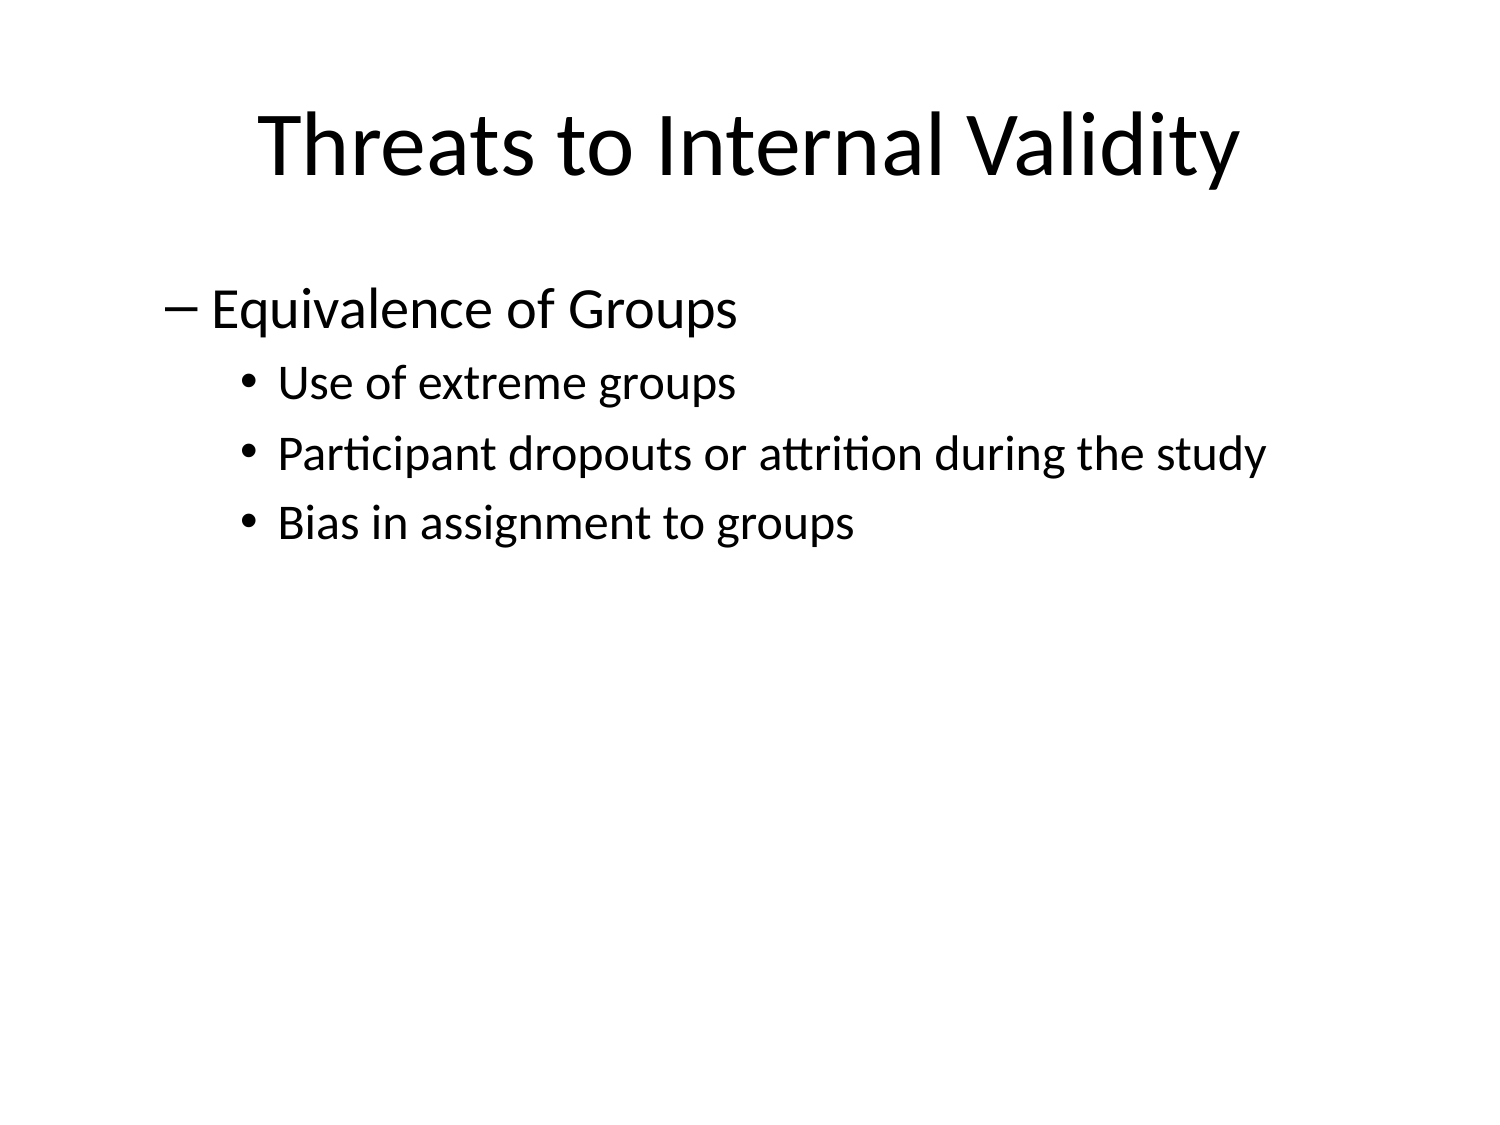

# Threats to Internal Validity
Equivalence of Groups
Use of extreme groups
Participant dropouts or attrition during the study
Bias in assignment to groups